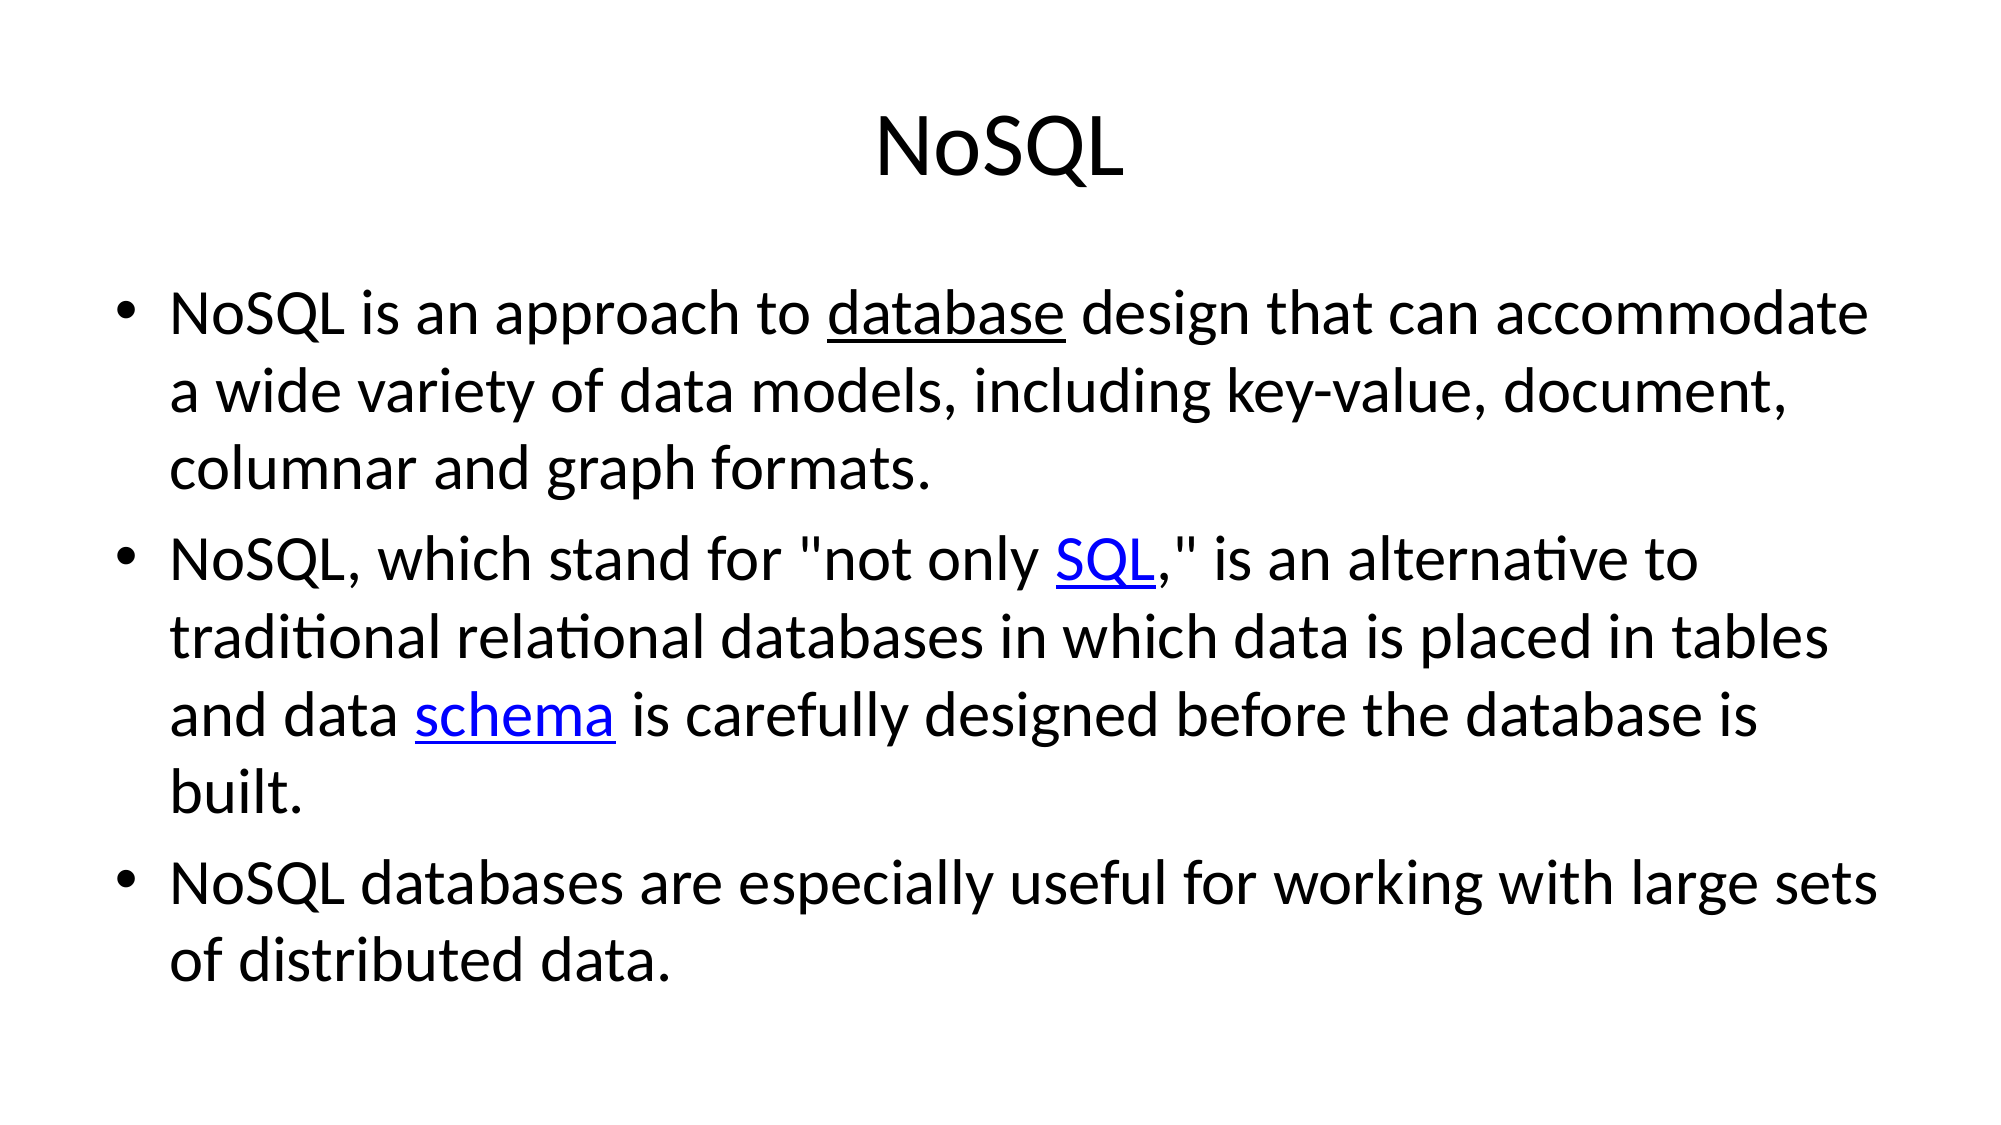

# NoSQL
NoSQL is an approach to database design that can accommodate a wide variety of data models, including key-value, document, columnar and graph formats.
NoSQL, which stand for "not only SQL," is an alternative to traditional relational databases in which data is placed in tables and data schema is carefully designed before the database is built.
NoSQL databases are especially useful for working with large sets of distributed data.